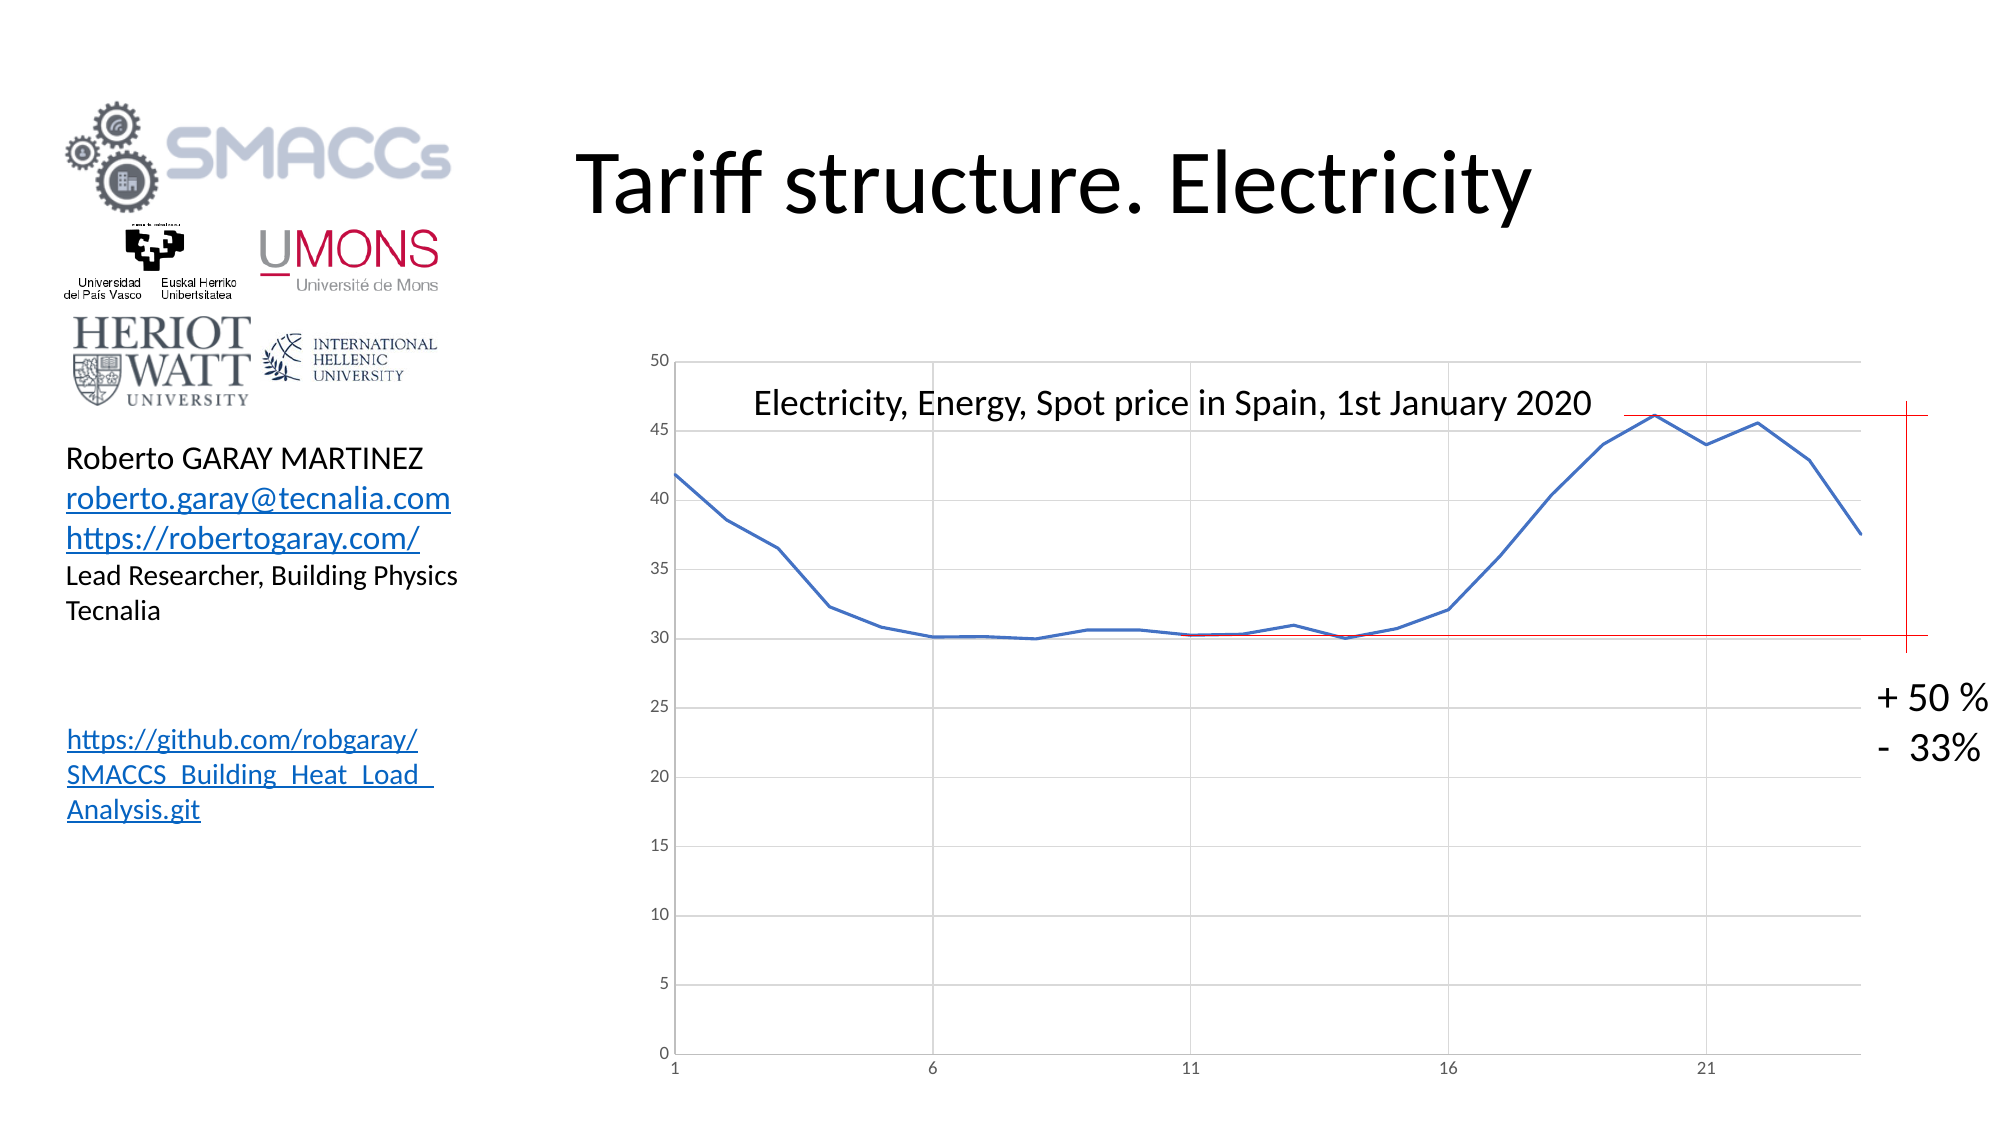

# Tariff structure. Electricity

### Chart

| Category |  |
|---|---|
Electricity, Energy, Spot price in Spain, 1st January 2020
+ 50 %
-  33%